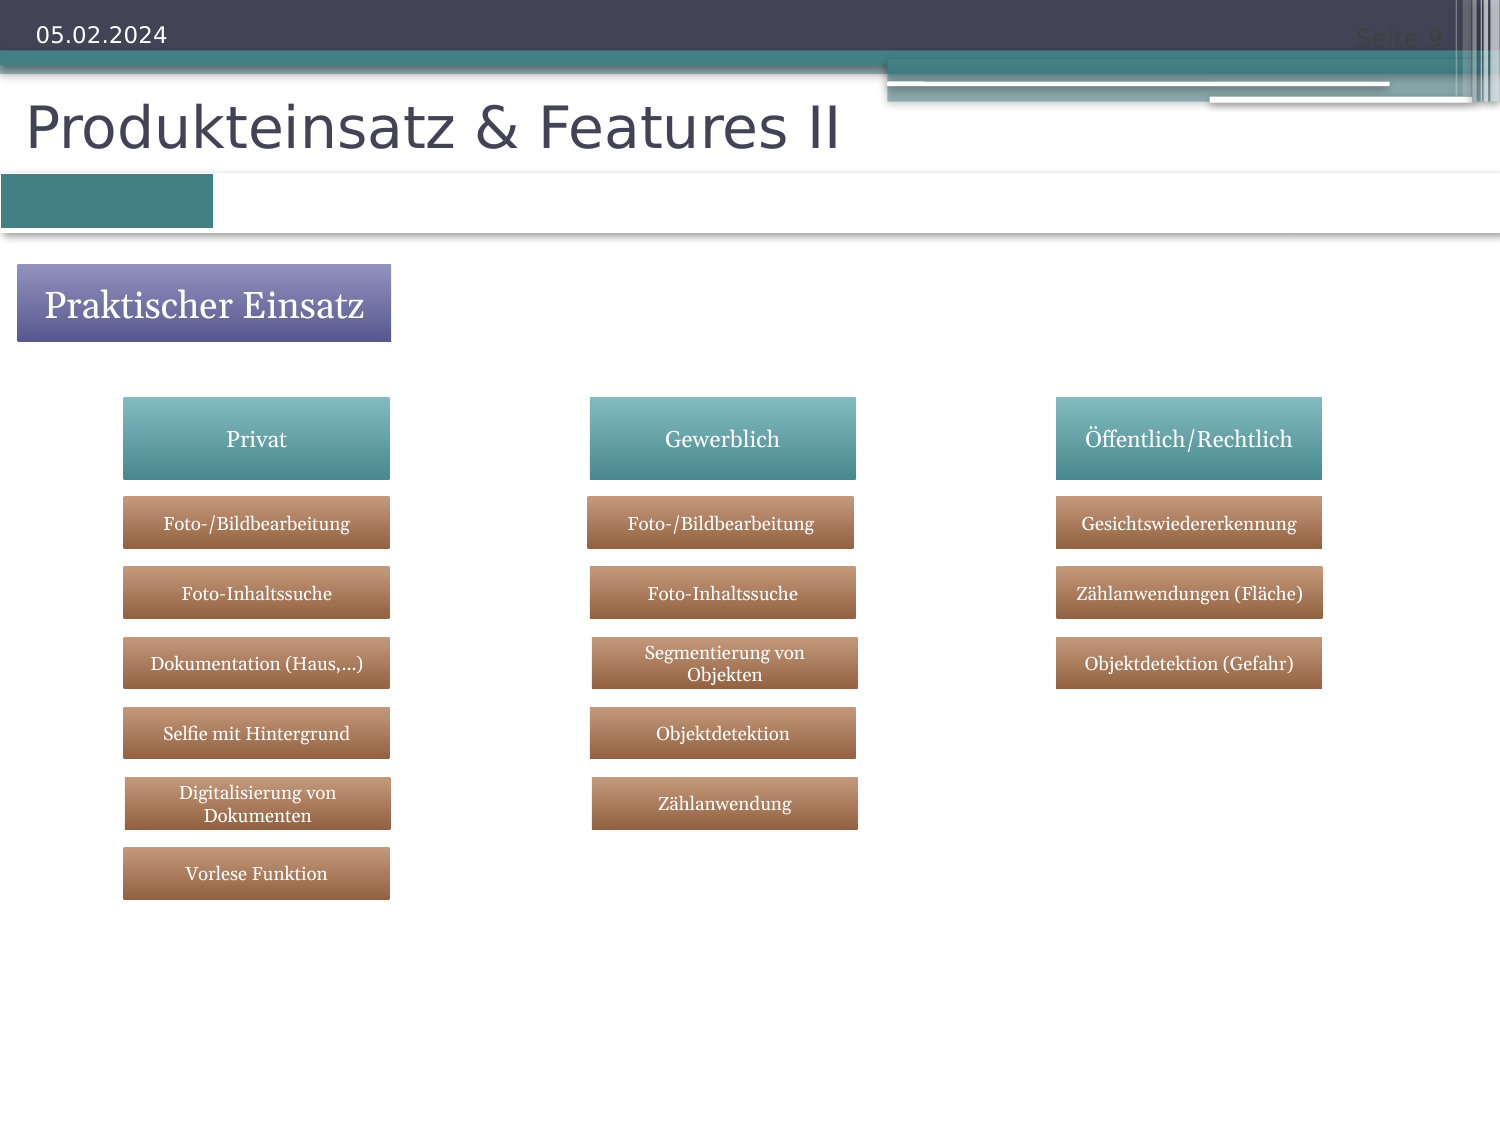

Seite 9
05.02.2024
Produkteinsatz & Features II
|  |  |  |  |  |  |  |
| --- | --- | --- | --- | --- | --- | --- |
Praktischer Einsatz
Privat
Gewerblich
Öffentlich/Rechtlich
Foto-/Bildbearbeitung
Foto-/Bildbearbeitung
Gesichtswiedererkennung
Foto-Inhaltssuche
Zählanwendungen (Fläche)
Foto-Inhaltssuche
Dokumentation (Haus,…)
Segmentierung von Objekten
Objektdetektion (Gefahr)
Selfie mit Hintergrund
Objektdetektion
Digitalisierung von Dokumenten
Zählanwendung
Vorlese Funktion